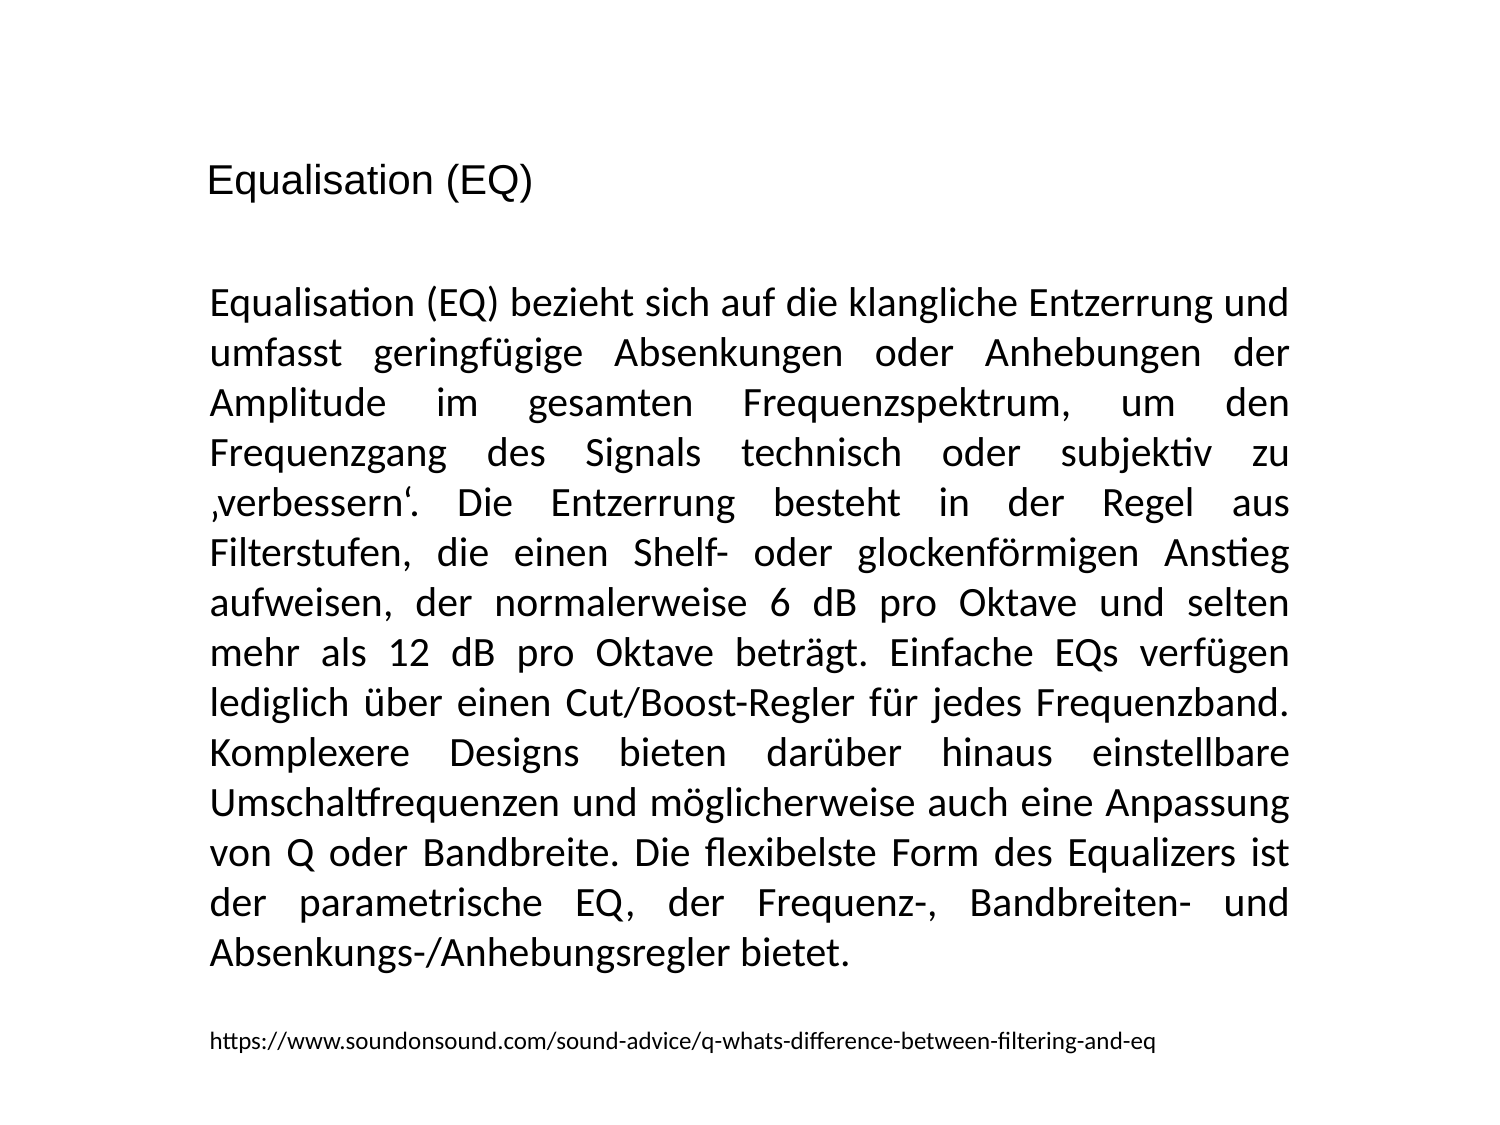

Equalisation (EQ)
Equalisation (EQ) bezieht sich auf die klangliche Entzerrung und umfasst geringfügige Absenkungen oder Anhebungen der Amplitude im gesamten Frequenzspektrum, um den Frequenzgang des Signals technisch oder subjektiv zu ‚verbessern‘. Die Entzerrung besteht in der Regel aus Filterstufen, die einen Shelf- oder glockenförmigen Anstieg aufweisen, der normalerweise 6 dB pro Oktave und selten mehr als 12 dB pro Oktave beträgt. Einfache EQs verfügen lediglich über einen Cut/Boost-Regler für jedes Frequenzband. Komplexere Designs bieten darüber hinaus einstellbare Umschaltfrequenzen und möglicherweise auch eine Anpassung von Q oder Bandbreite. Die flexibelste Form des Equalizers ist der parametrische EQ, der Frequenz-, Bandbreiten- und Absenkungs-/Anhebungsregler bietet.

https://www.soundonsound.com/sound-advice/q-whats-difference-between-filtering-and-eq